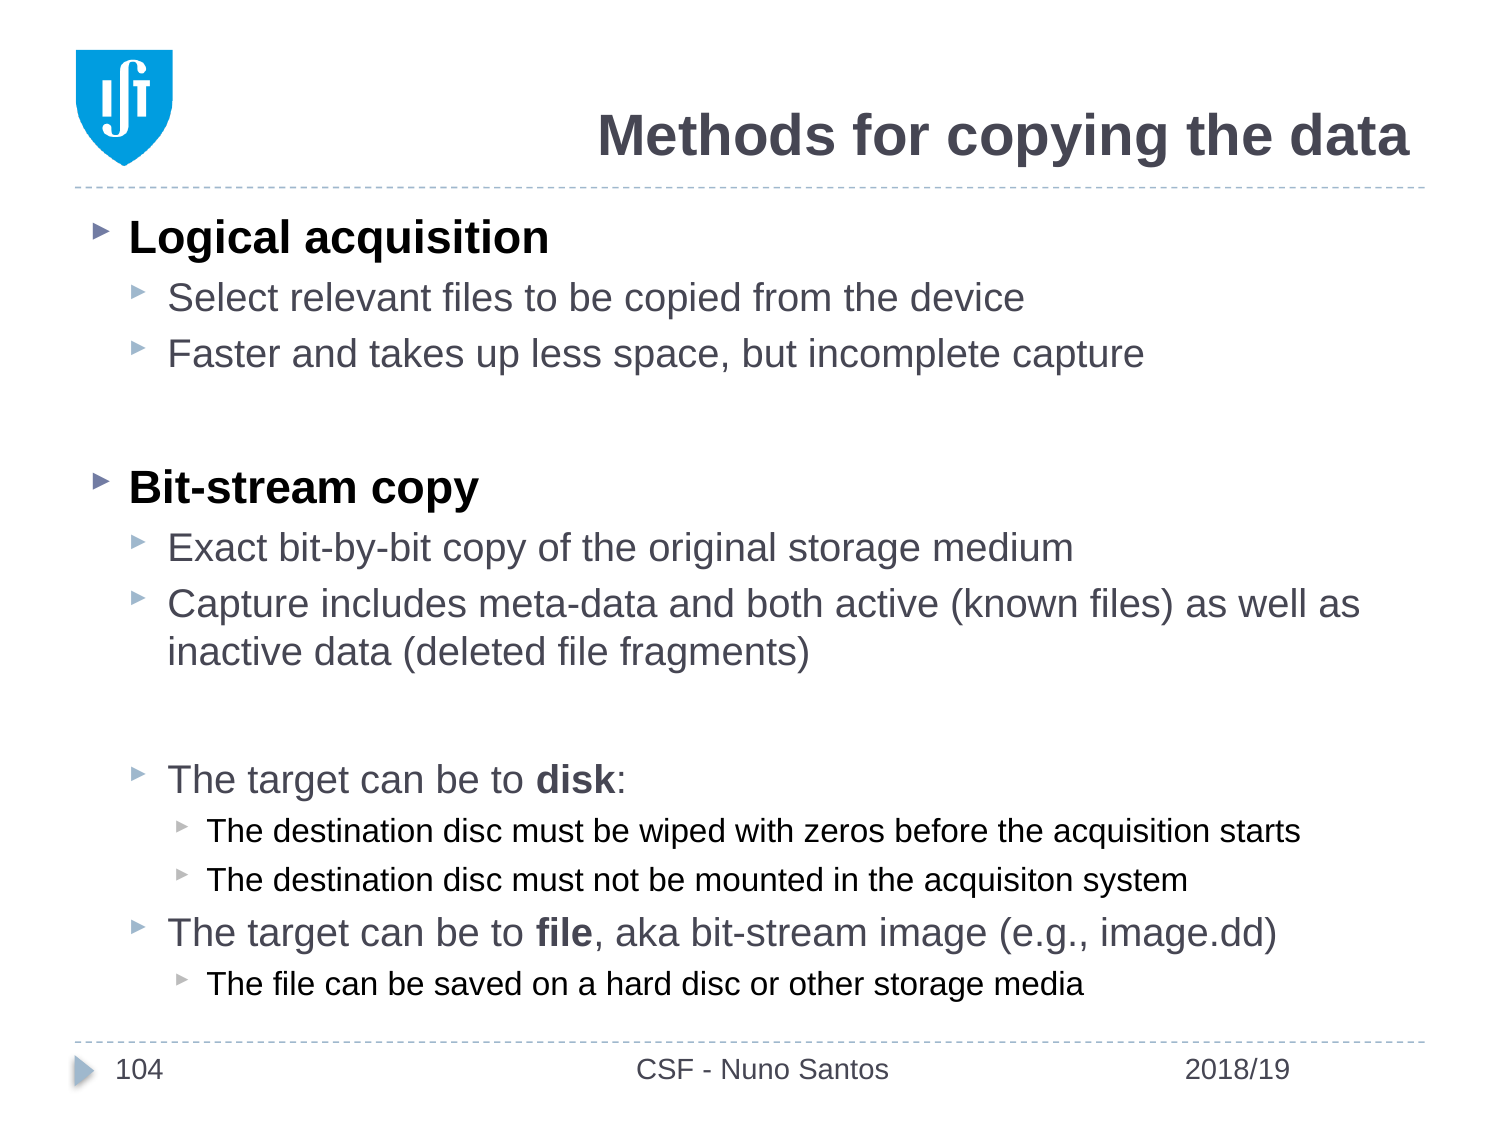

# Methods for copying the data
Logical acquisition
Select relevant files to be copied from the device
Faster and takes up less space, but incomplete capture

Bit-stream copy
Exact bit-by-bit copy of the original storage medium
Capture includes meta-data and both active (known files) as well as inactive data (deleted file fragments)

The target can be to disk:
The destination disc must be wiped with zeros before the acquisition starts
The destination disc must not be mounted in the acquisiton system
The target can be to file, aka bit-stream image (e.g., image.dd)
The file can be saved on a hard disc or other storage media
104
CSF - Nuno Santos
2018/19